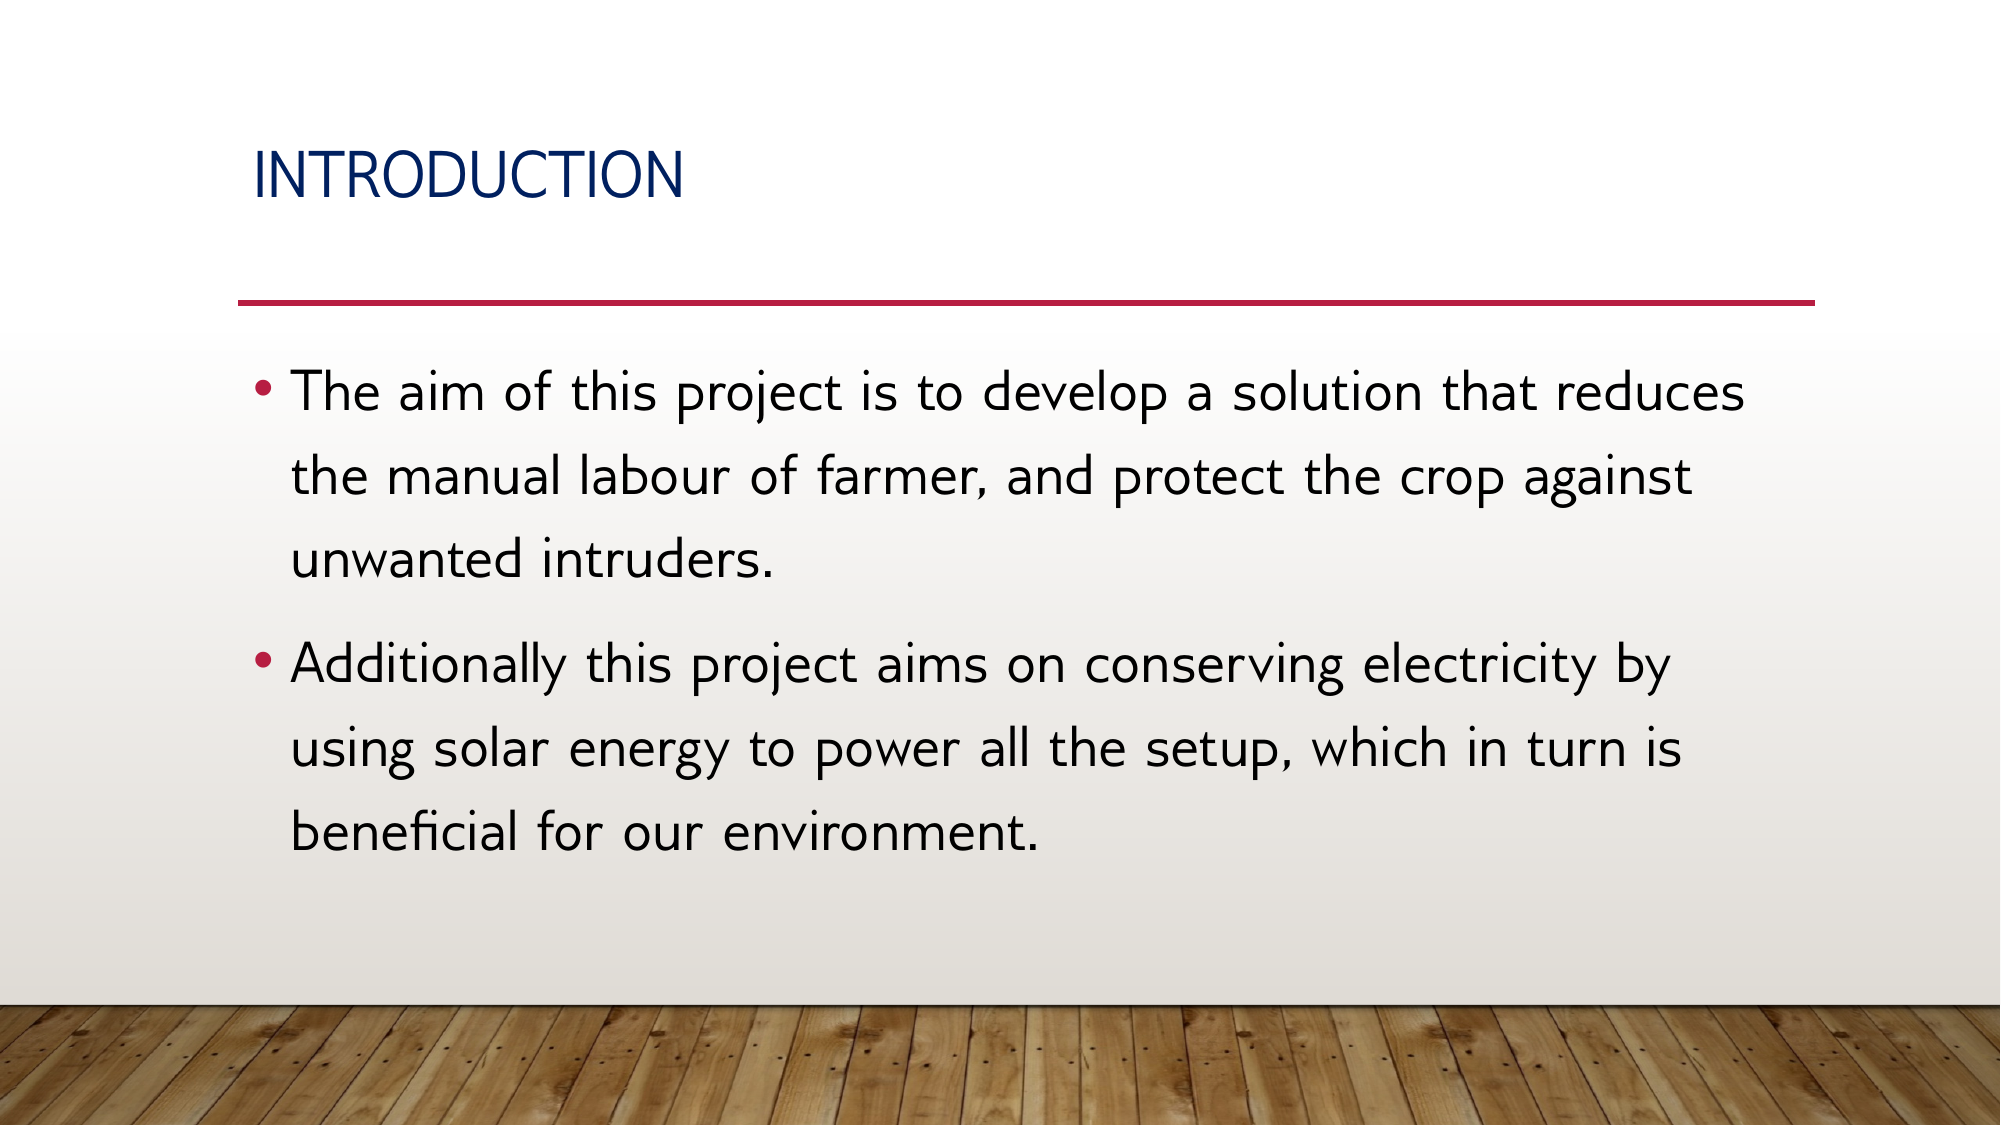

# IntRoduction
The aim of this project is to develop a solution that reduces the manual labour of farmer, and protect the crop against unwanted intruders.
Additionally this project aims on conserving electricity by using solar energy to power all the setup, which in turn is beneficial for our environment.